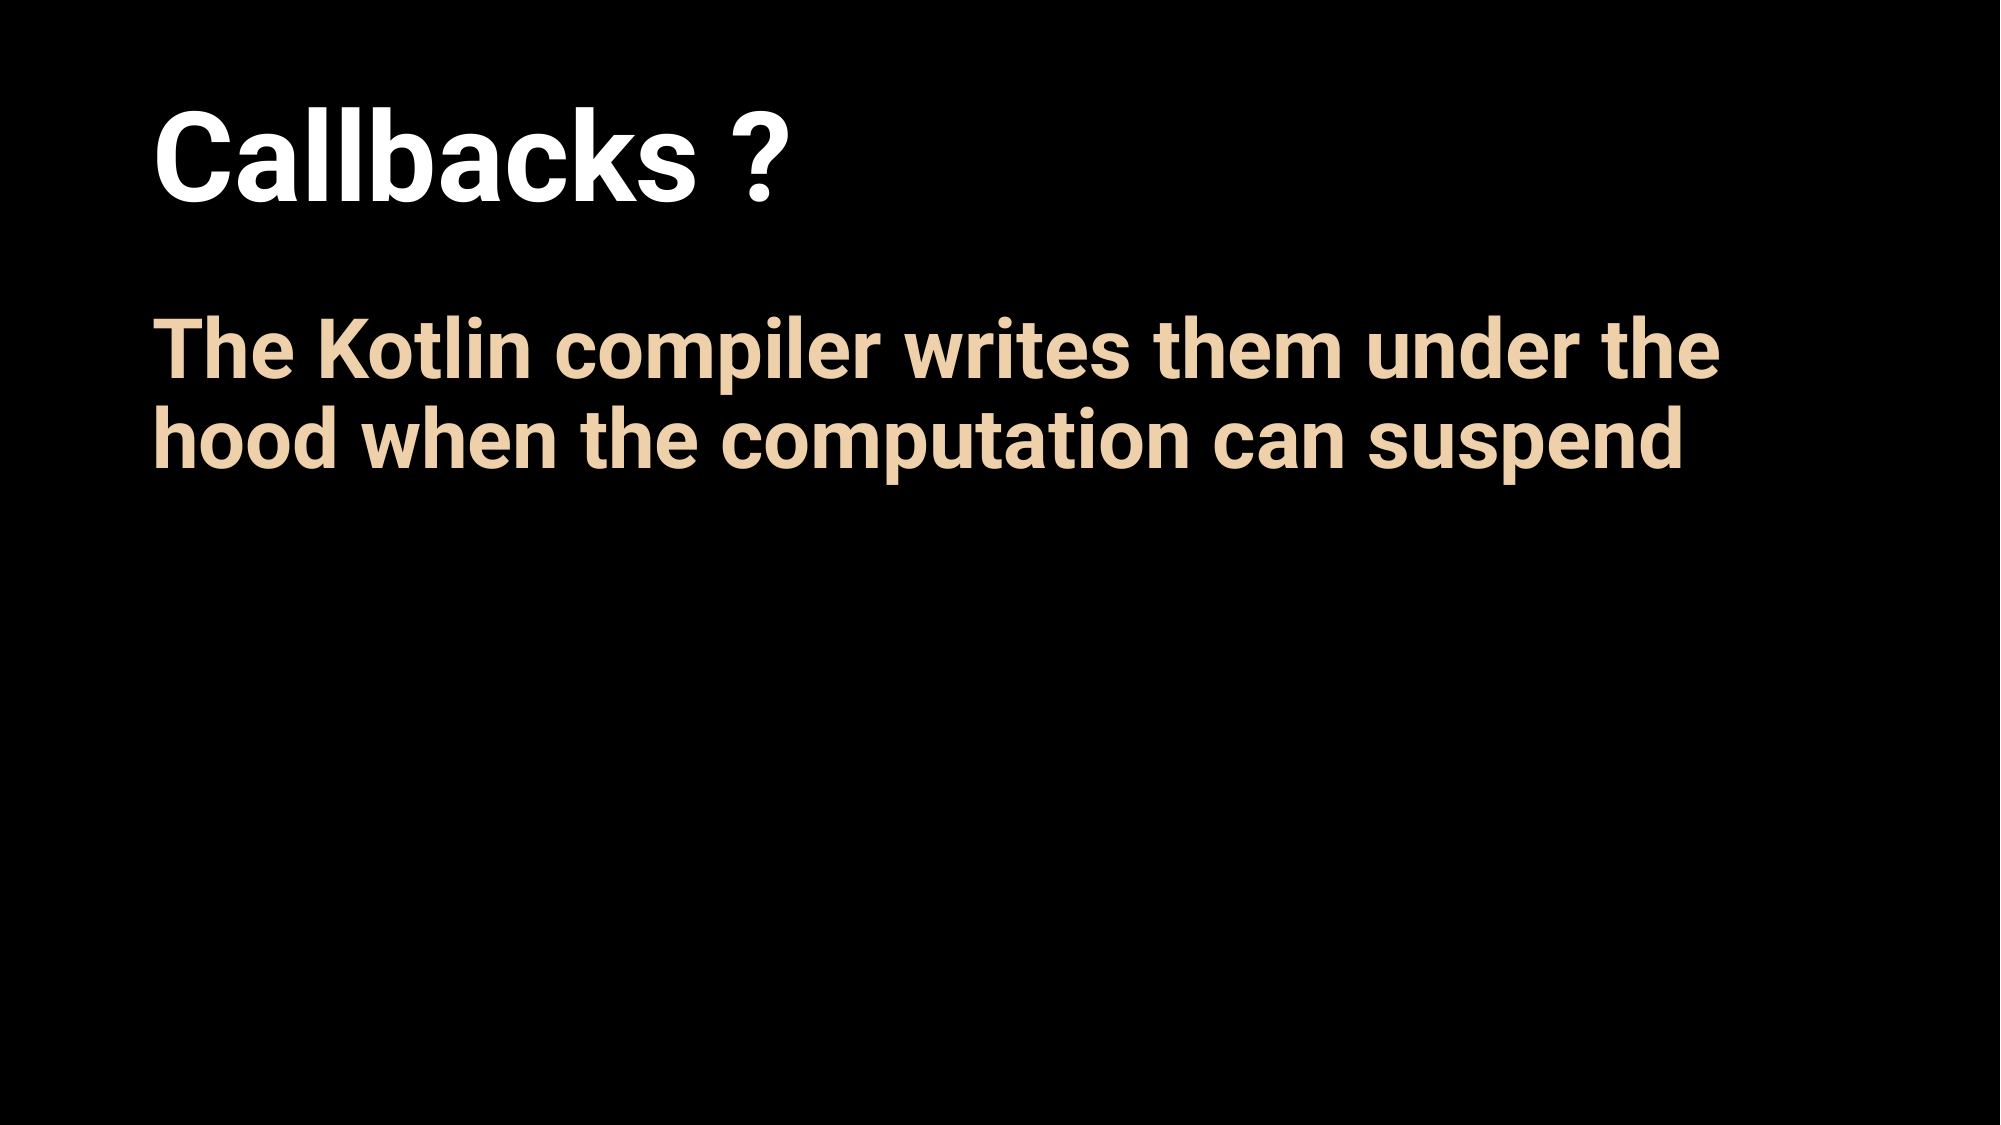

# Callbacks ?
The Kotlin compiler writes them under the hood when the computation can suspend